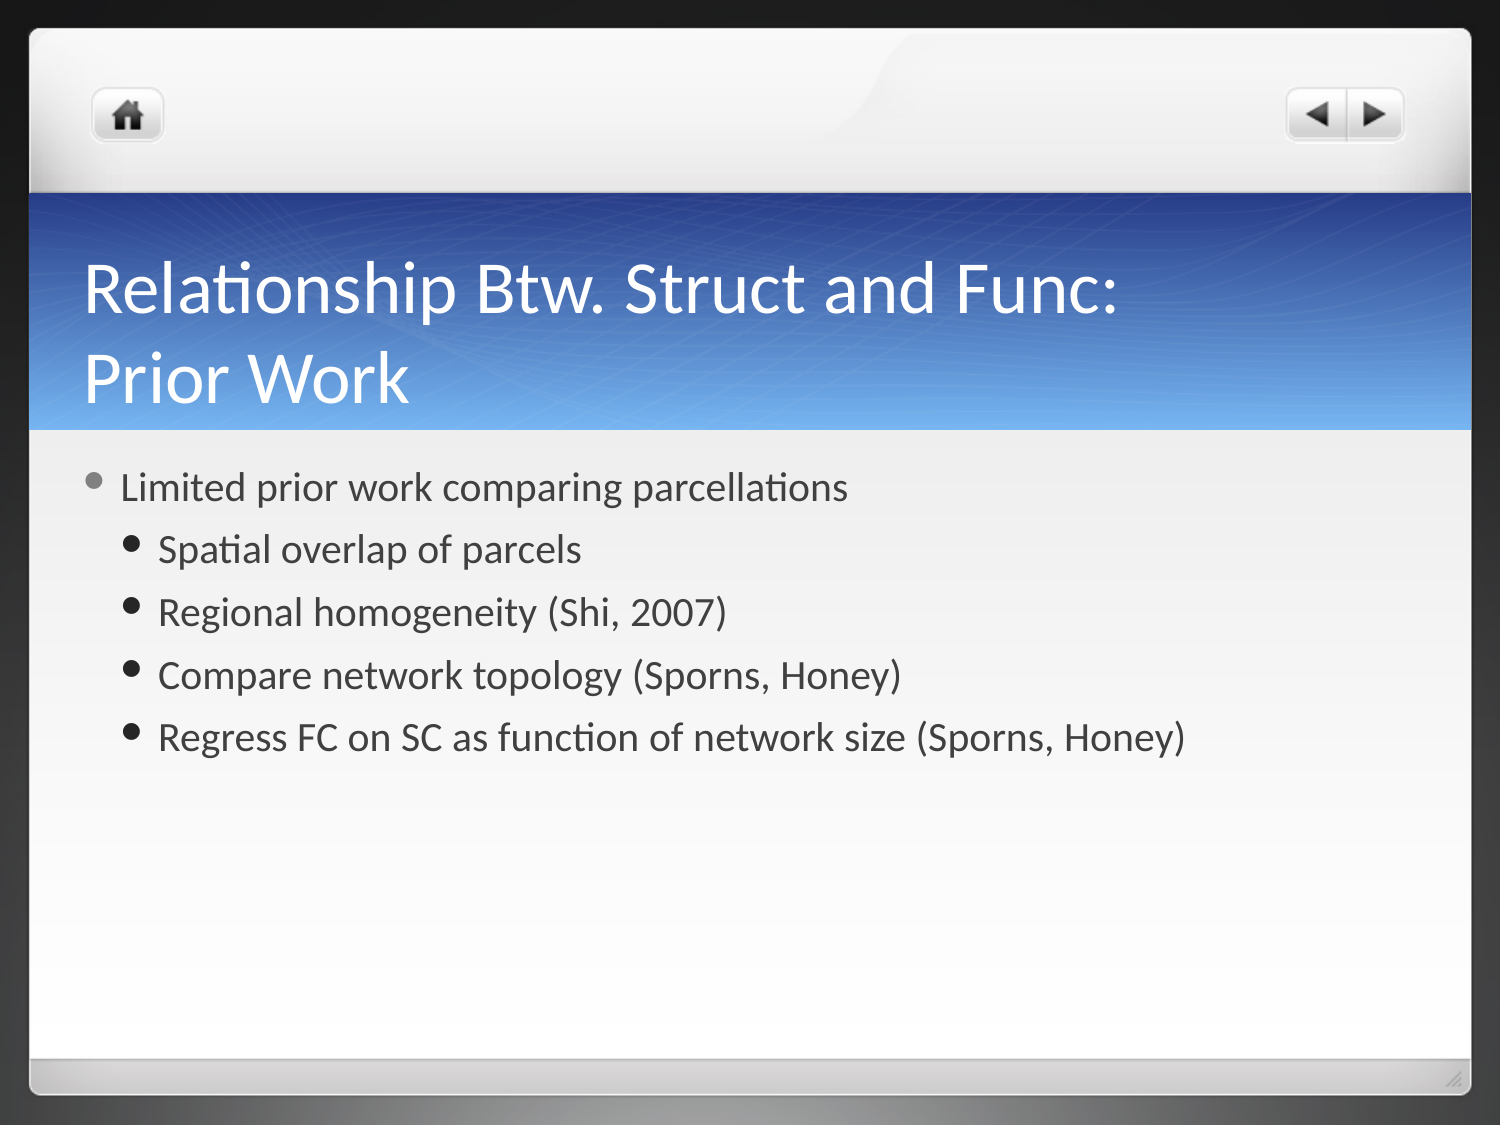

# Relationship Btw. Struct and Func: Prior Work
Limited prior work comparing parcellations
Spatial overlap of parcels
Regional homogeneity (Shi, 2007)
Compare network topology (Sporns, Honey)
Regress FC on SC as function of network size (Sporns, Honey)